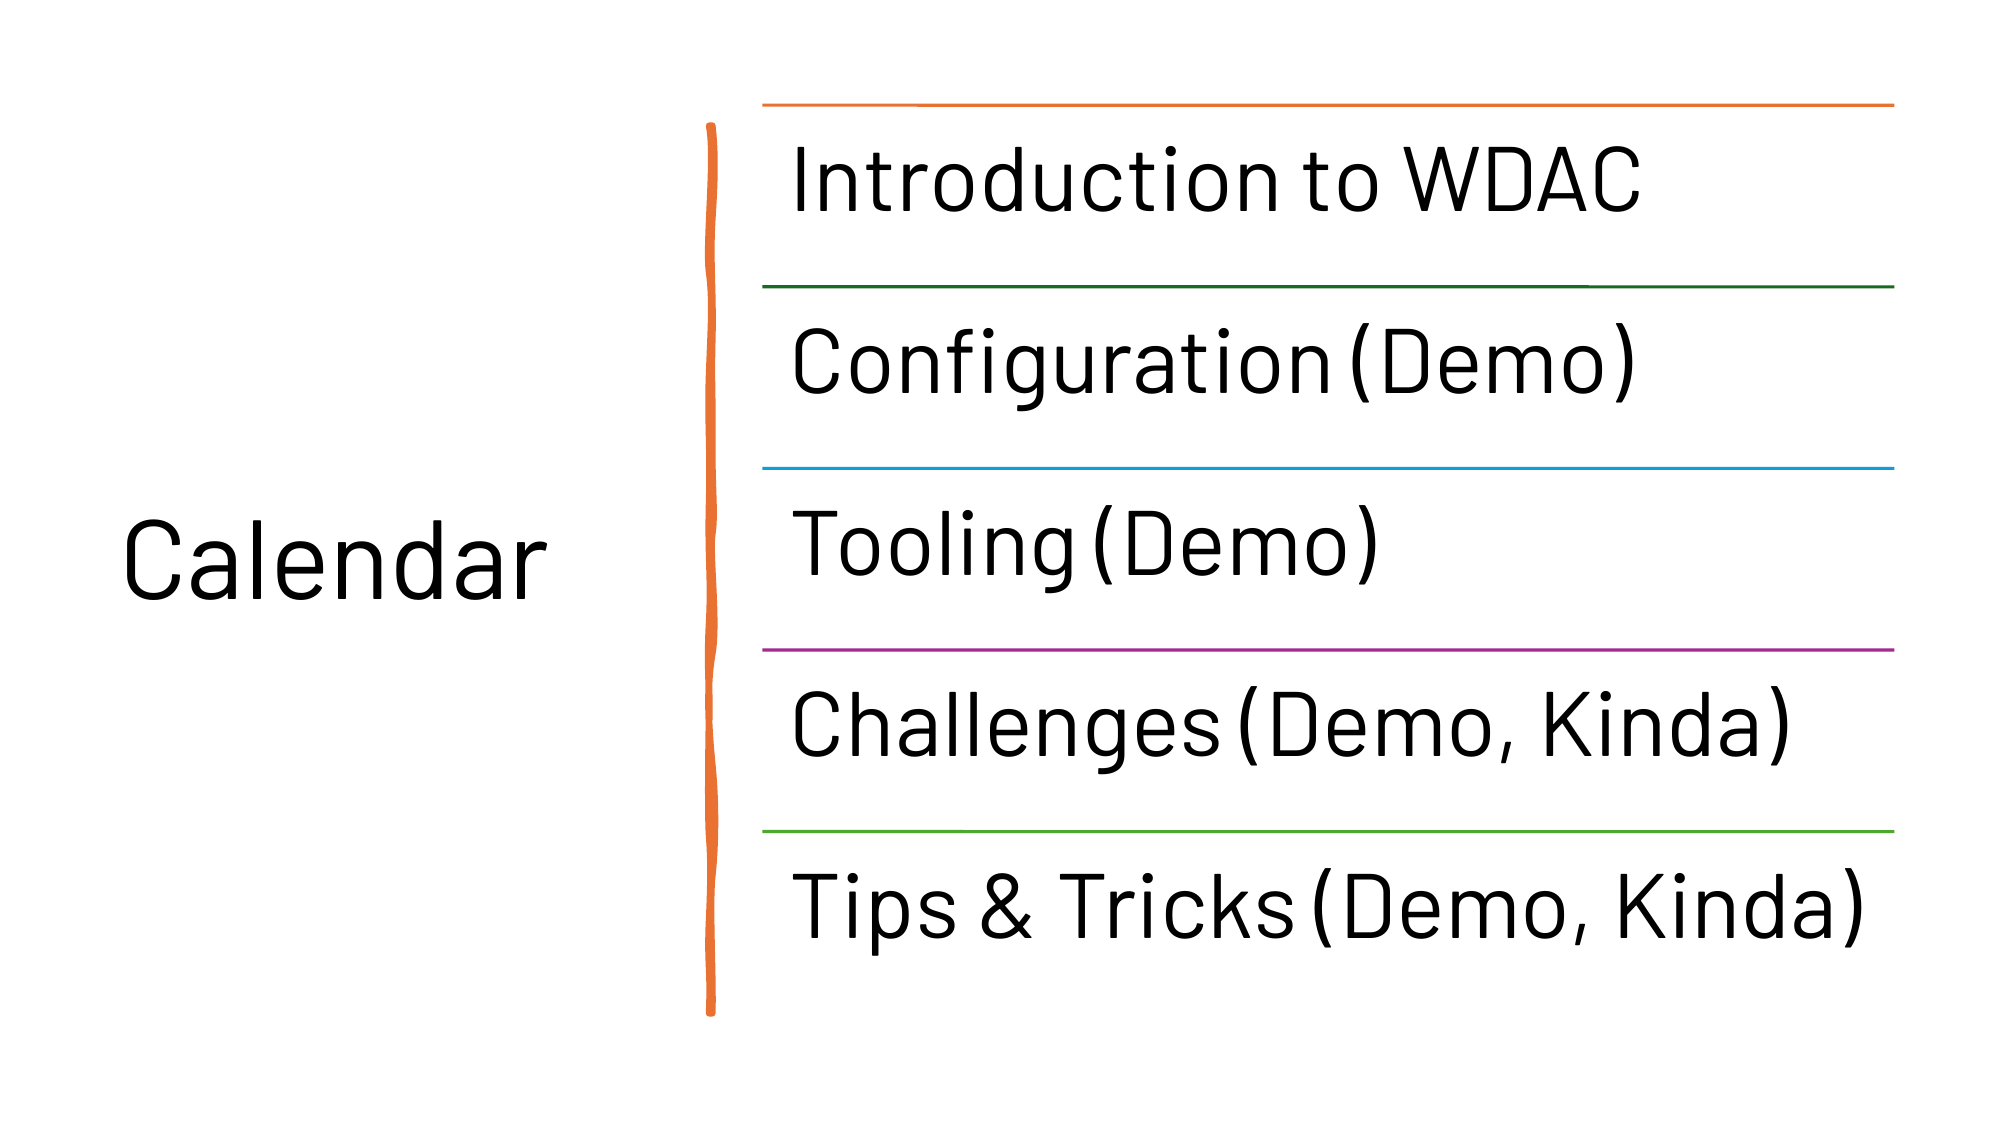

Introduction to WDAC
Configuration (Demo)
Tooling (Demo)
Challenges (Demo, Kinda)
Tips & Tricks (Demo, Kinda)
# Calendar